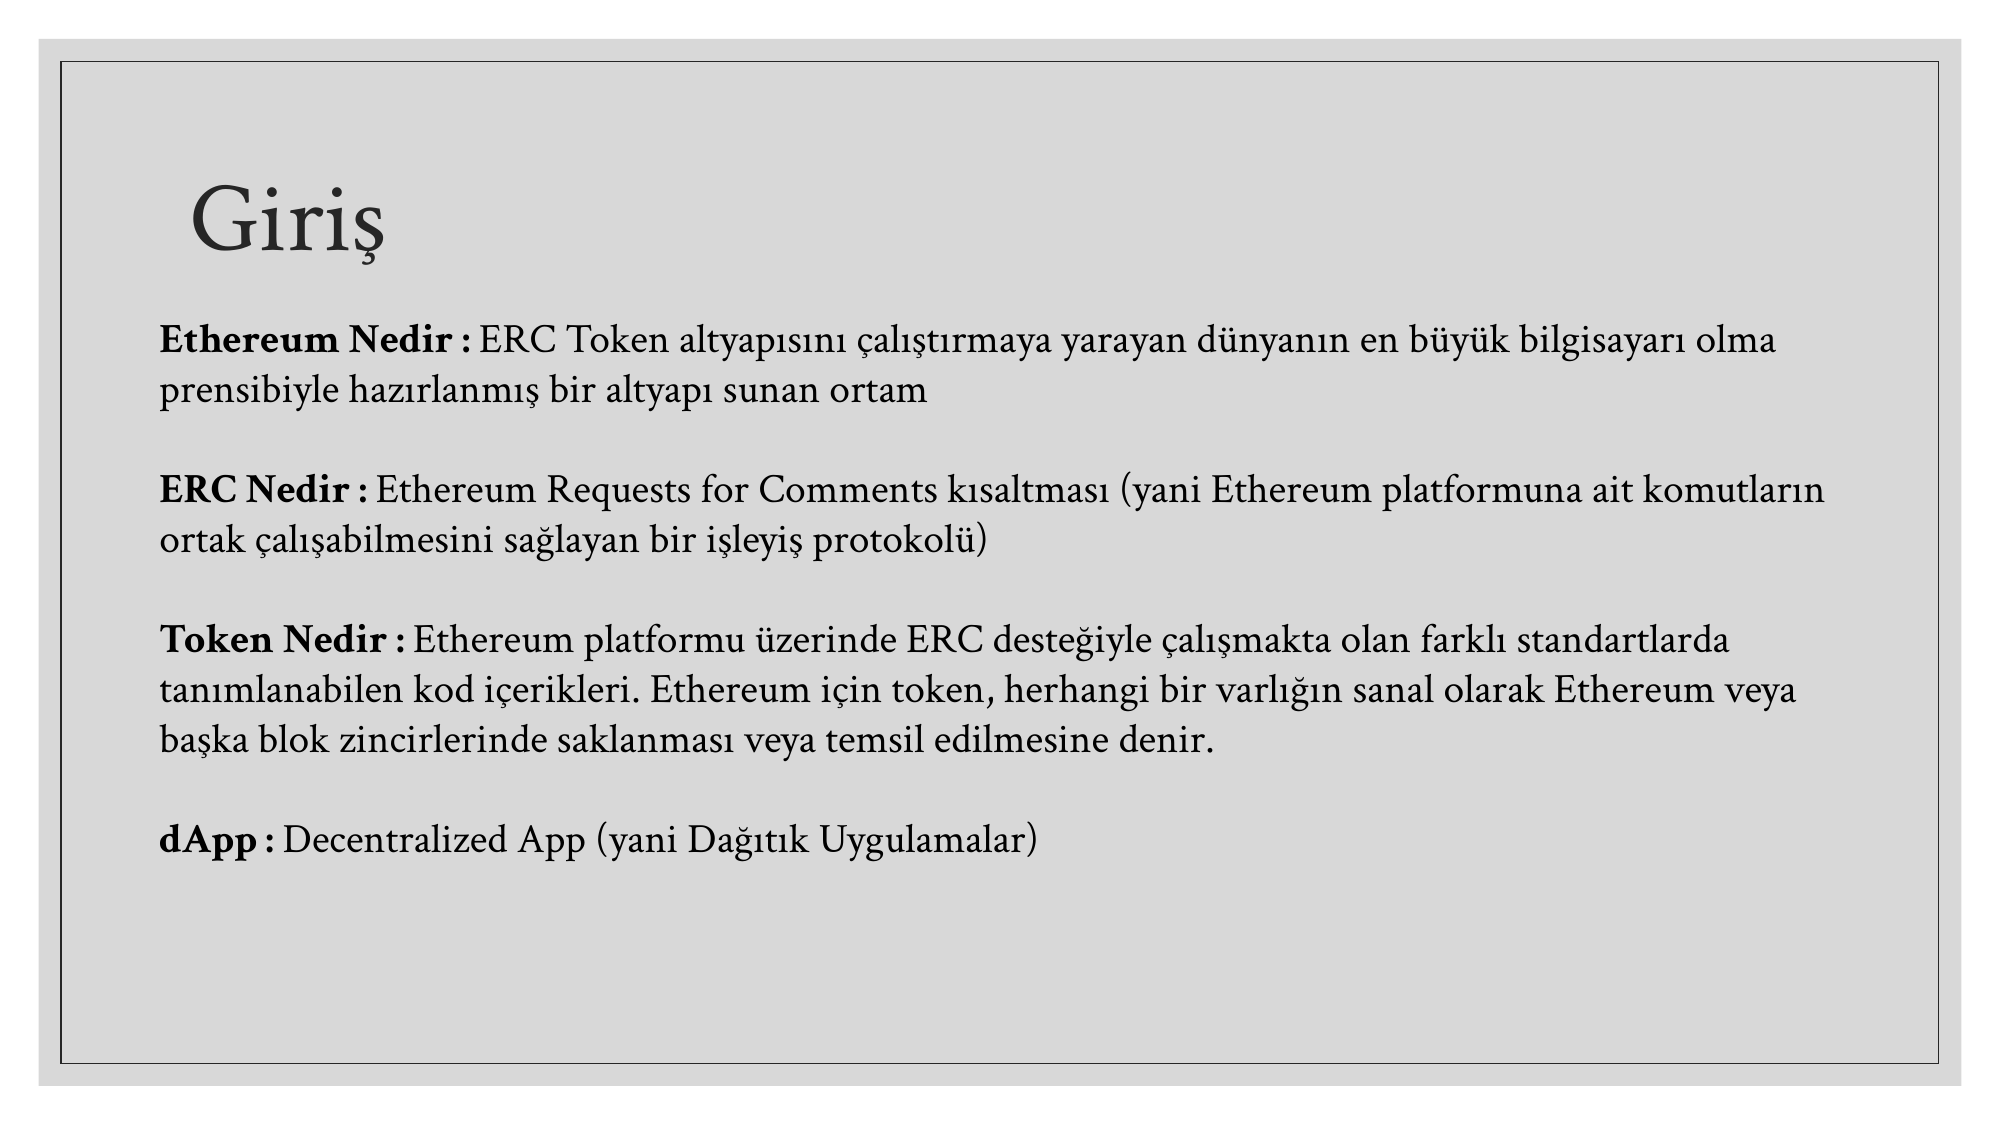

# Giriş
Ethereum Nedir : ERC Token altyapısını çalıştırmaya yarayan dünyanın en büyük bilgisayarı olma prensibiyle hazırlanmış bir altyapı sunan ortam

ERC Nedir : Ethereum Requests for Comments kısaltması (yani Ethereum platformuna ait komutların ortak çalışabilmesini sağlayan bir işleyiş protokolü)

Token Nedir : Ethereum platformu üzerinde ERC desteğiyle çalışmakta olan farklı standartlarda tanımlanabilen kod içerikleri. Ethereum için token, herhangi bir varlığın sanal olarak Ethereum veya başka blok zincirlerinde saklanması veya temsil edilmesine denir.

dApp : Decentralized App (yani Dağıtık Uygulamalar)